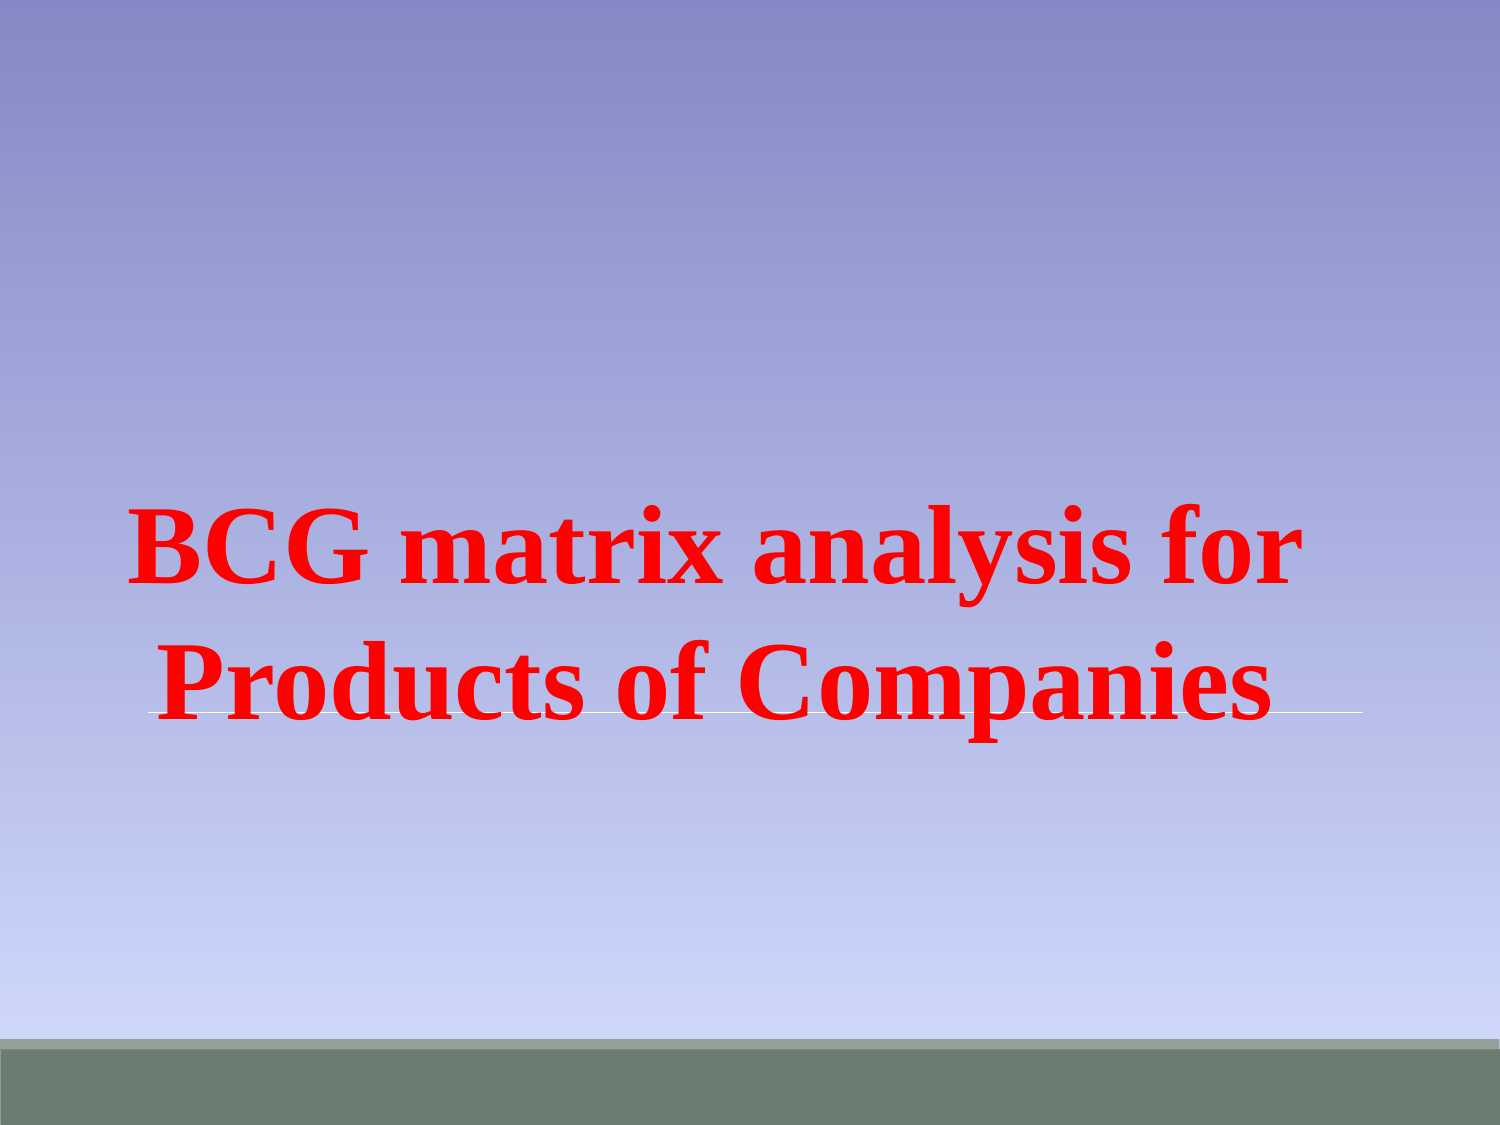

# BCG matrix analysis for Products of Companies